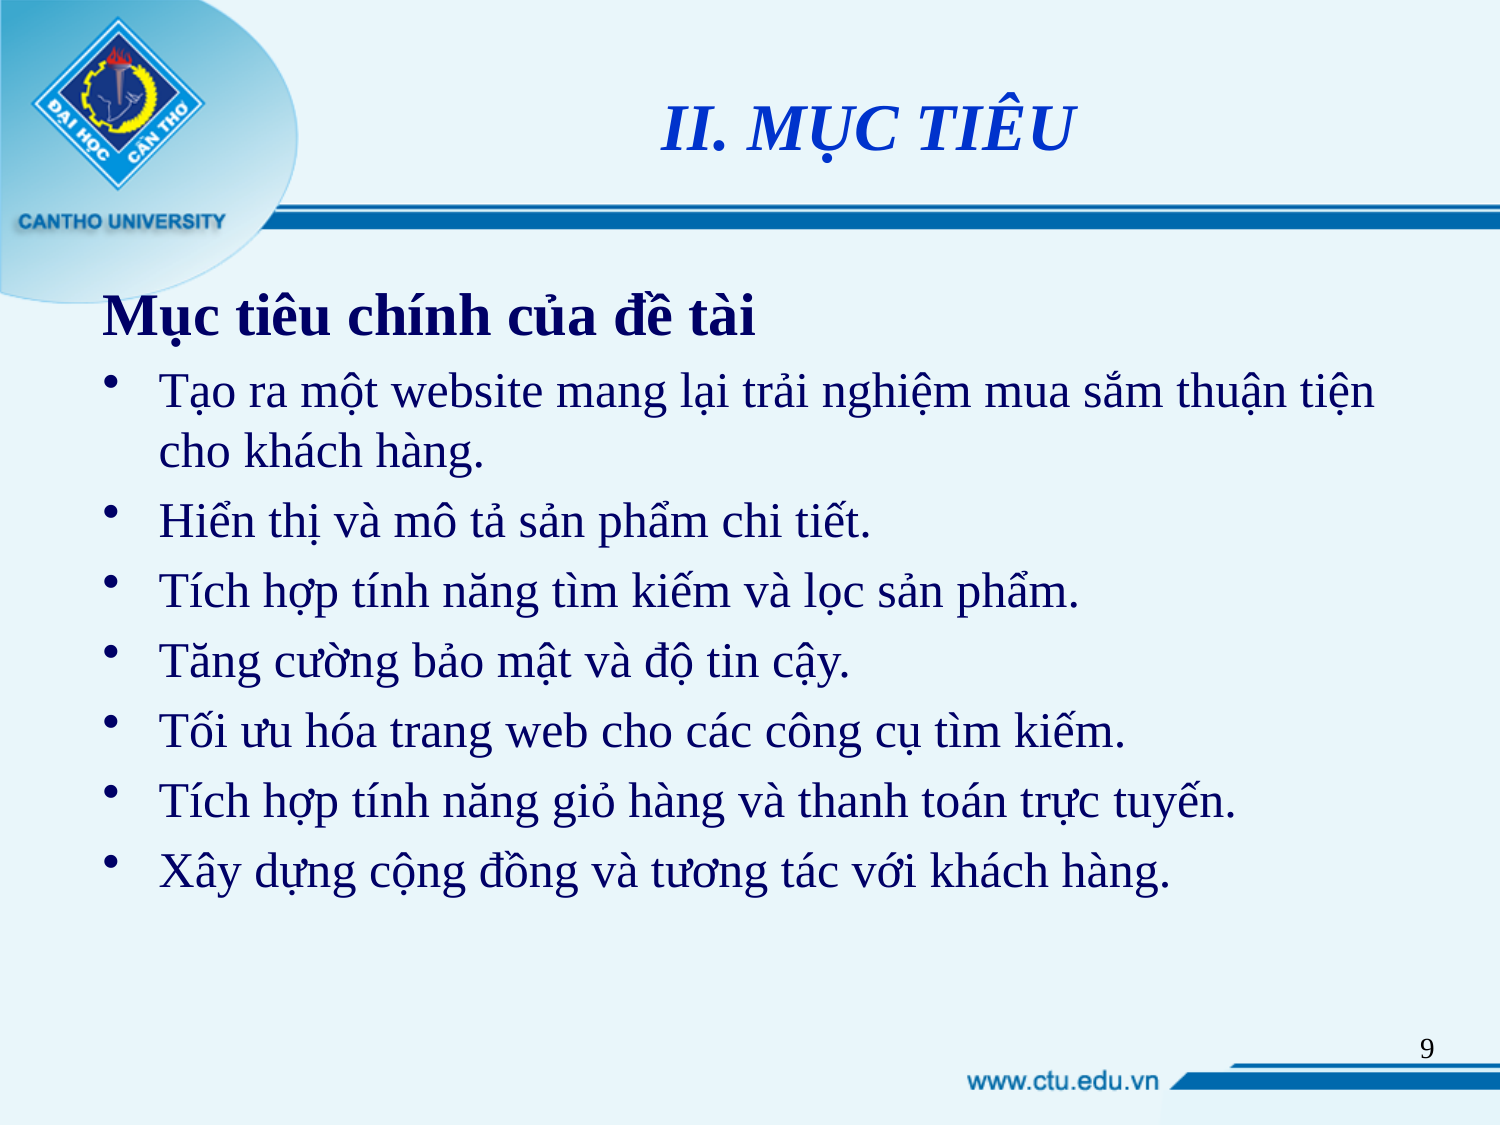

# II. MỤC TIÊU
Mục tiêu chính của đề tài
Tạo ra một website mang lại trải nghiệm mua sắm thuận tiện cho khách hàng.
Hiển thị và mô tả sản phẩm chi tiết.
Tích hợp tính năng tìm kiếm và lọc sản phẩm.
Tăng cường bảo mật và độ tin cậy.
Tối ưu hóa trang web cho các công cụ tìm kiếm.
Tích hợp tính năng giỏ hàng và thanh toán trực tuyến.
Xây dựng cộng đồng và tương tác với khách hàng.

9